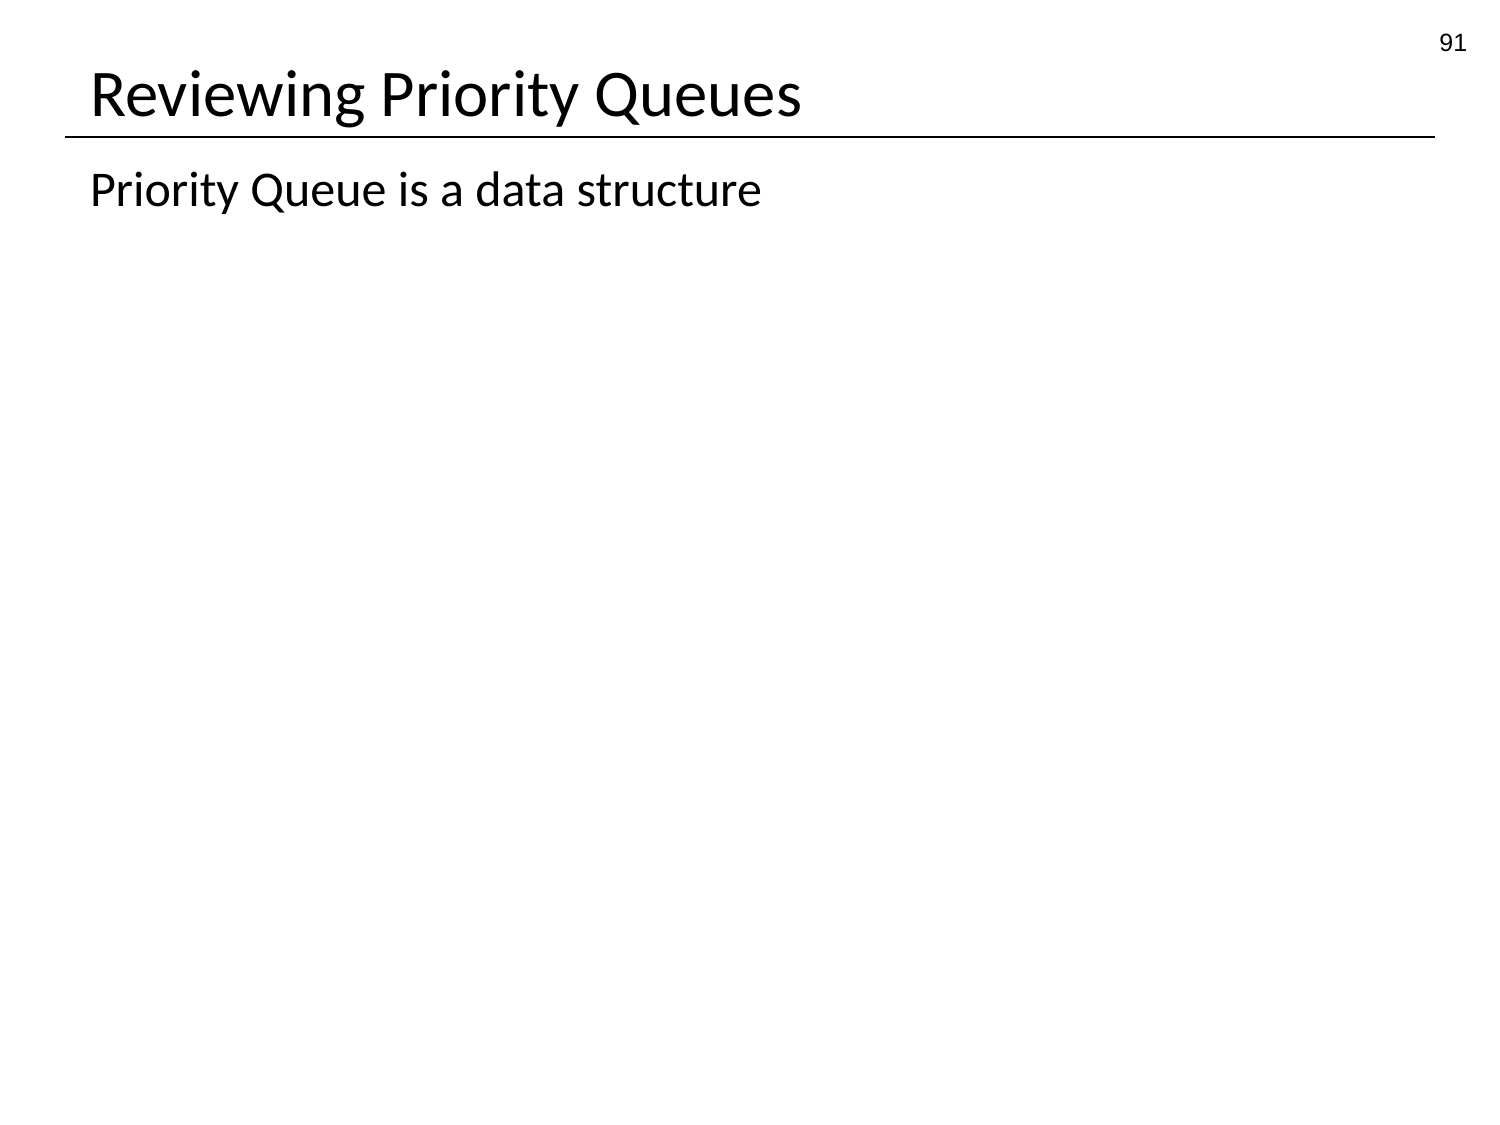

91
# Reviewing Priority Queues
Priority Queue is a data structure